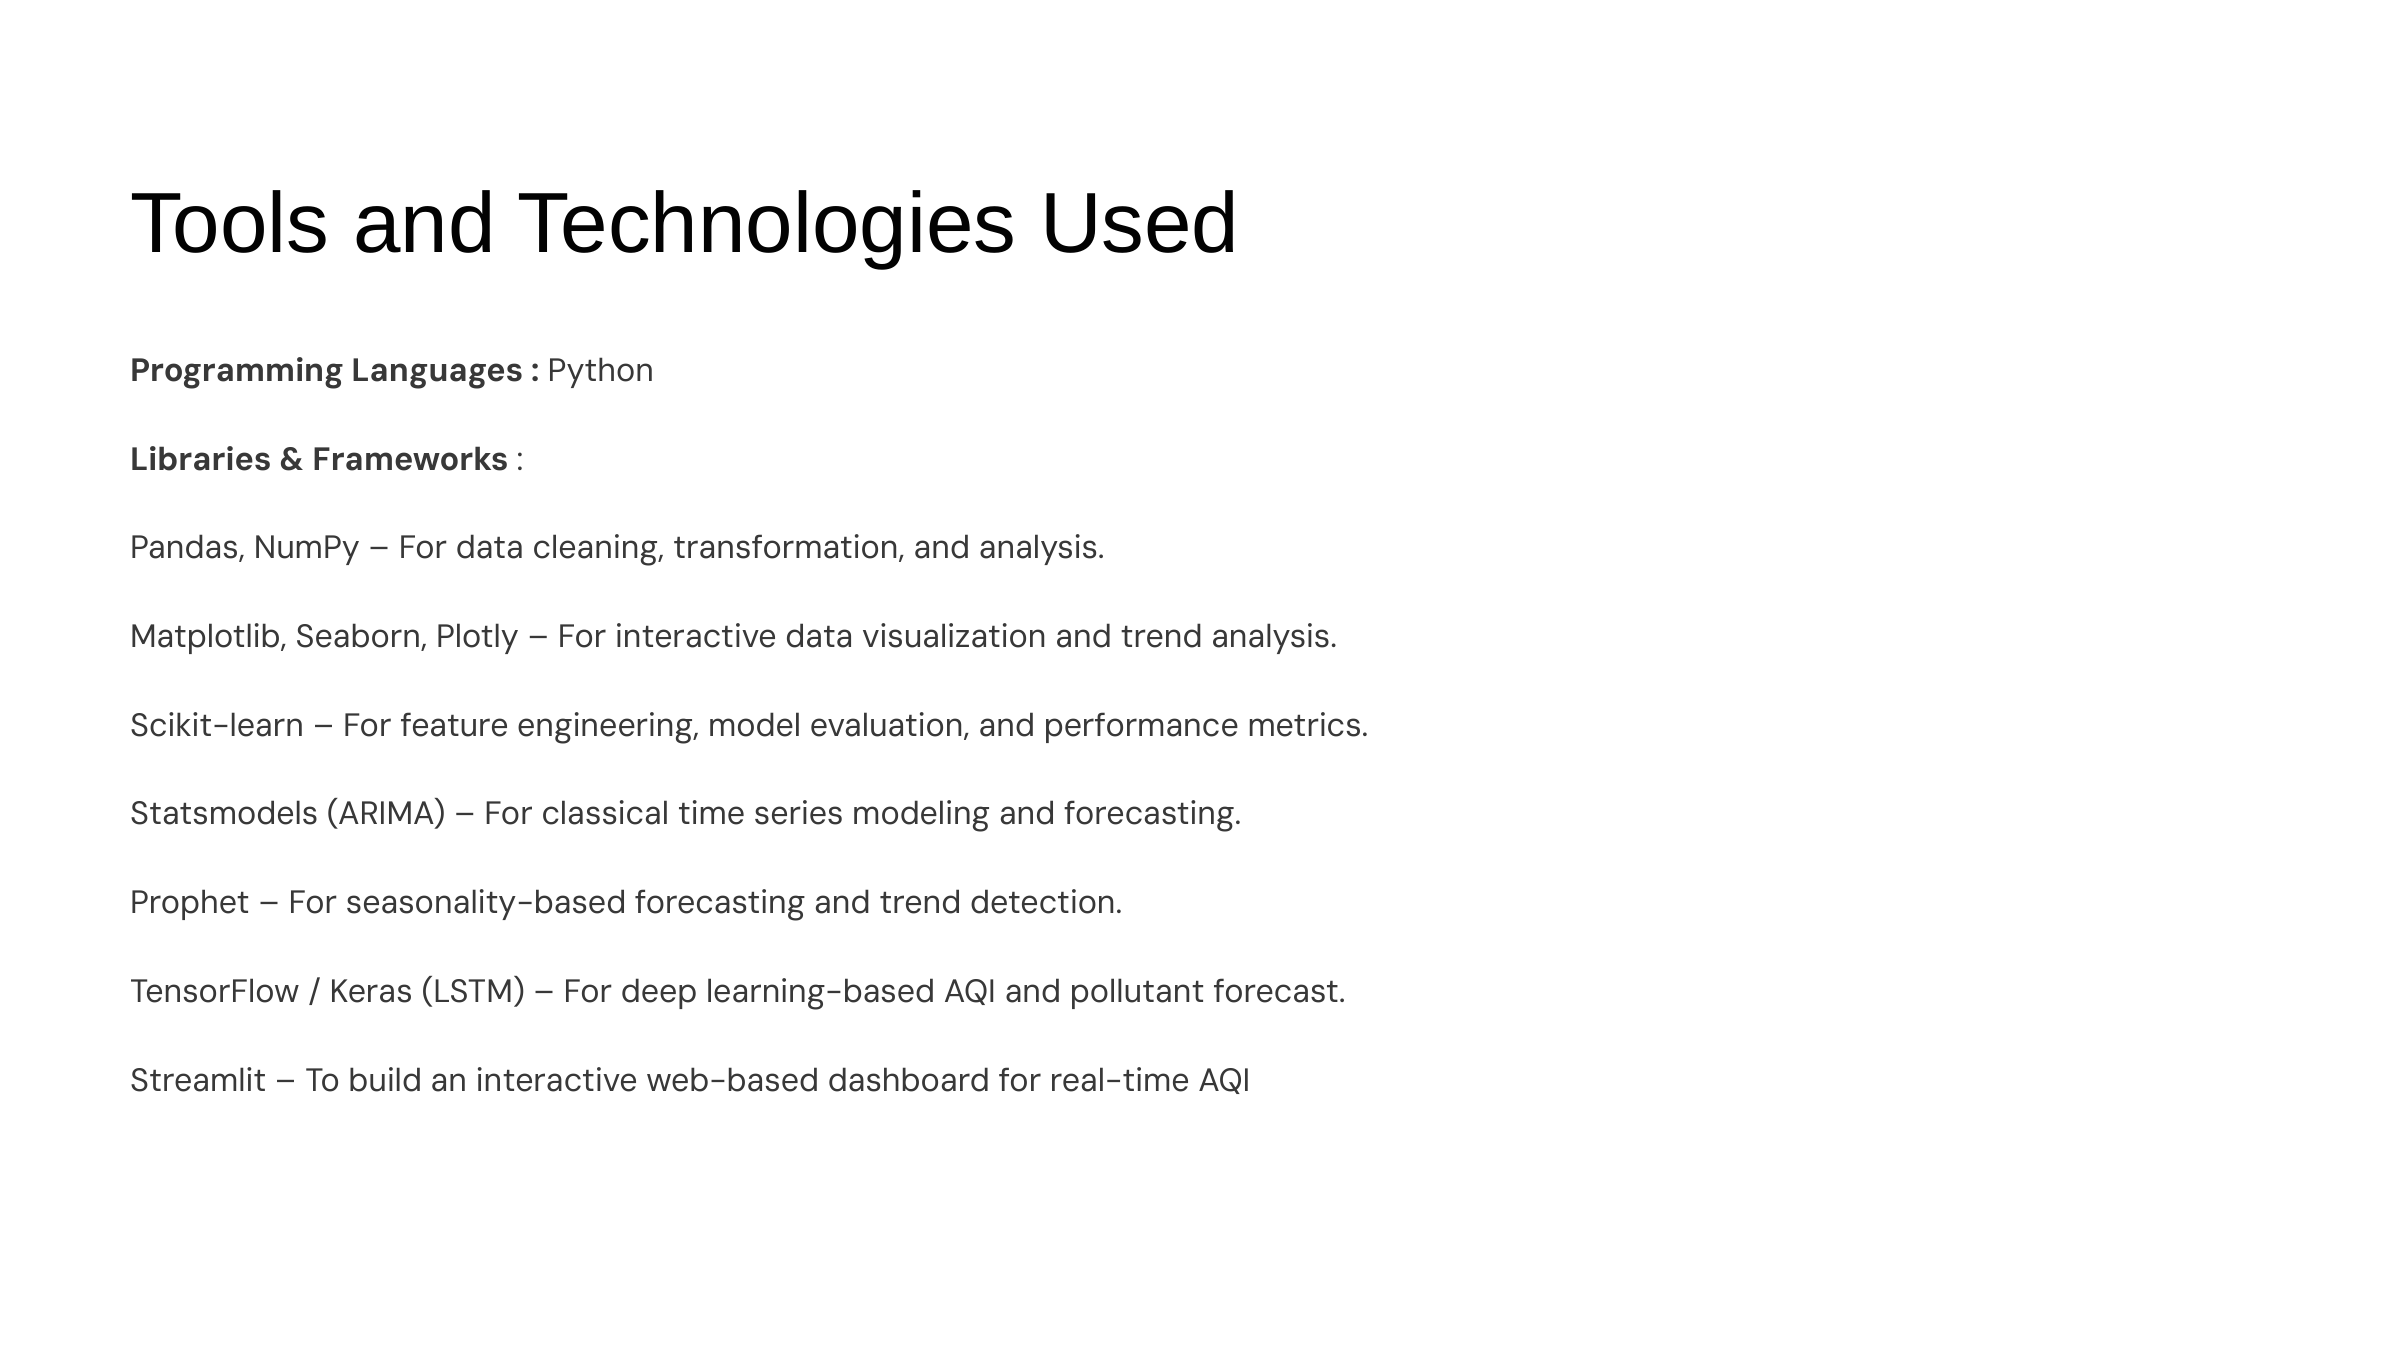

Tools and Technologies Used
Programming Languages : Python
Libraries & Frameworks :
Pandas, NumPy – For data cleaning, transformation, and analysis.
Matplotlib, Seaborn, Plotly – For interactive data visualization and trend analysis.
Scikit-learn – For feature engineering, model evaluation, and performance metrics.
Statsmodels (ARIMA) – For classical time series modeling and forecasting.
Prophet – For seasonality-based forecasting and trend detection.
TensorFlow / Keras (LSTM) – For deep learning-based AQI and pollutant forecast.
Streamlit – To build an interactive web-based dashboard for real-time AQI